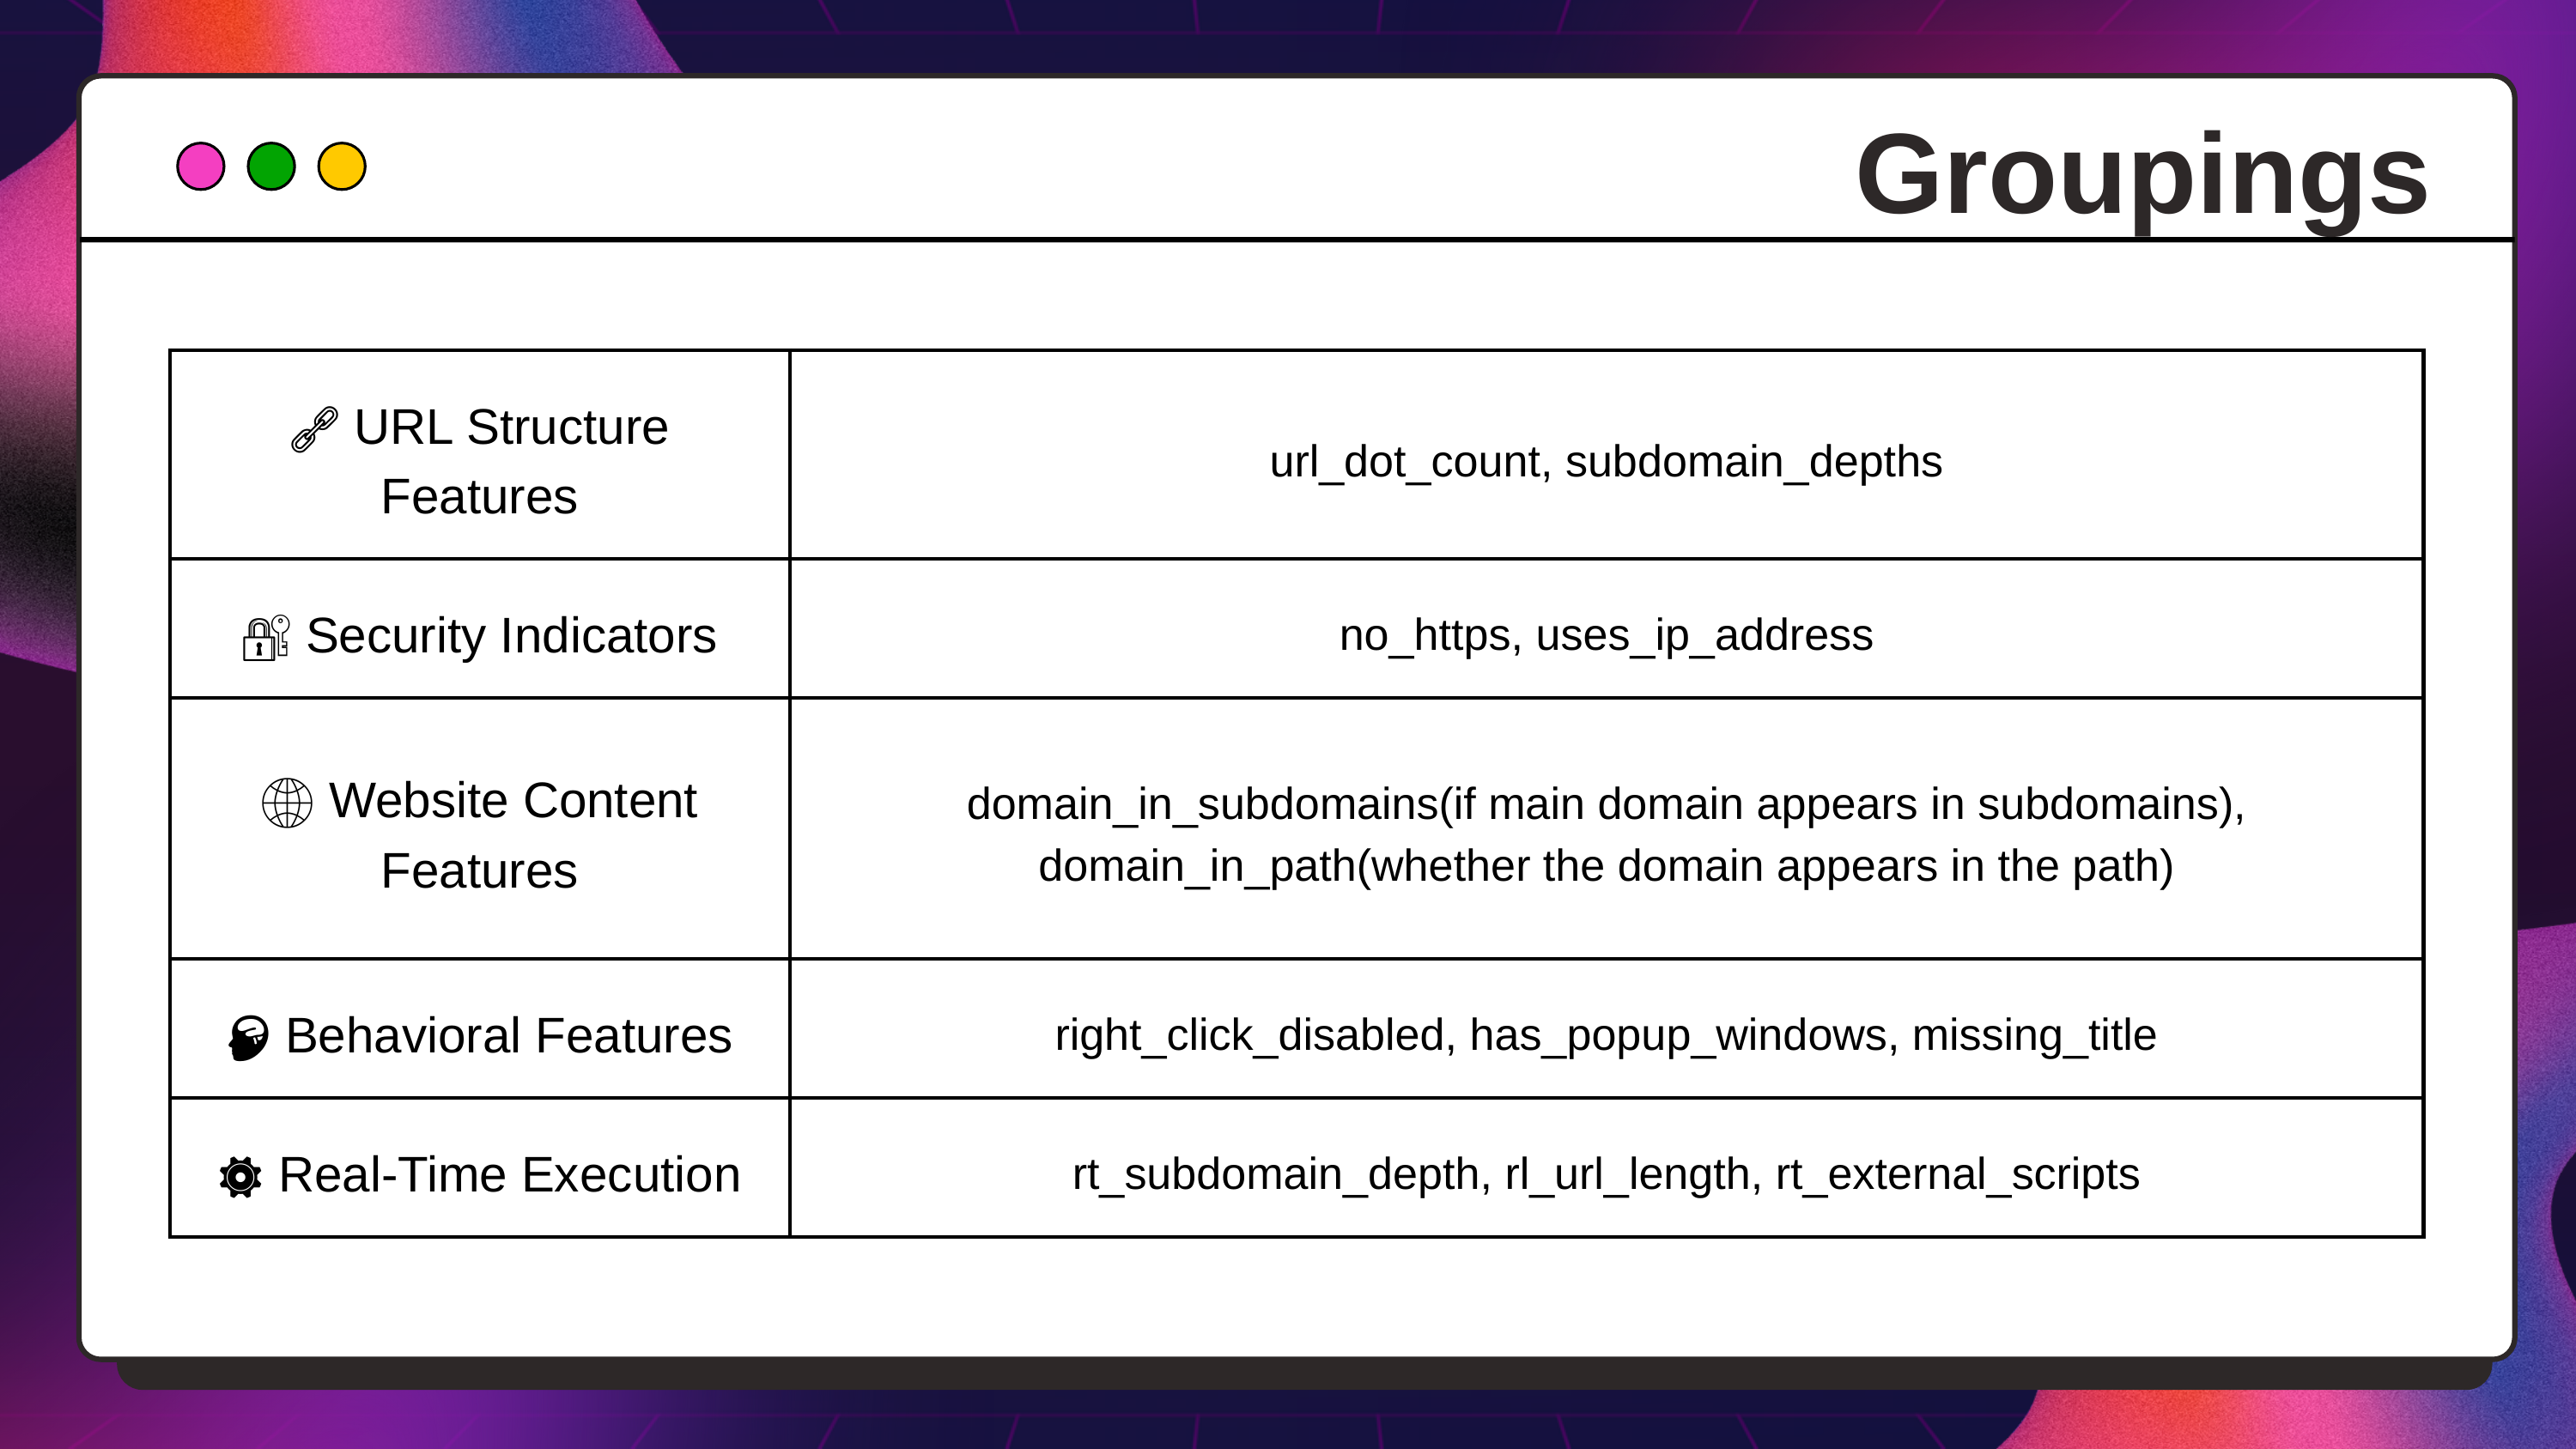

Groupings

| 🔗 URL Structure Features | url\_dot\_count, subdomain\_depths |
| --- | --- |
| 🔐 Security Indicators | no\_https, uses\_ip\_address |
| 🌐 Website Content Features | domain\_in\_subdomains(if main domain appears in subdomains), domain\_in\_path(whether the domain appears in the path) |
| 🧠 Behavioral Features | right\_click\_disabled, has\_popup\_windows, missing\_title |
| ⚙️ Real-Time Execution | rt\_subdomain\_depth, rl\_url\_length, rt\_external\_scripts |